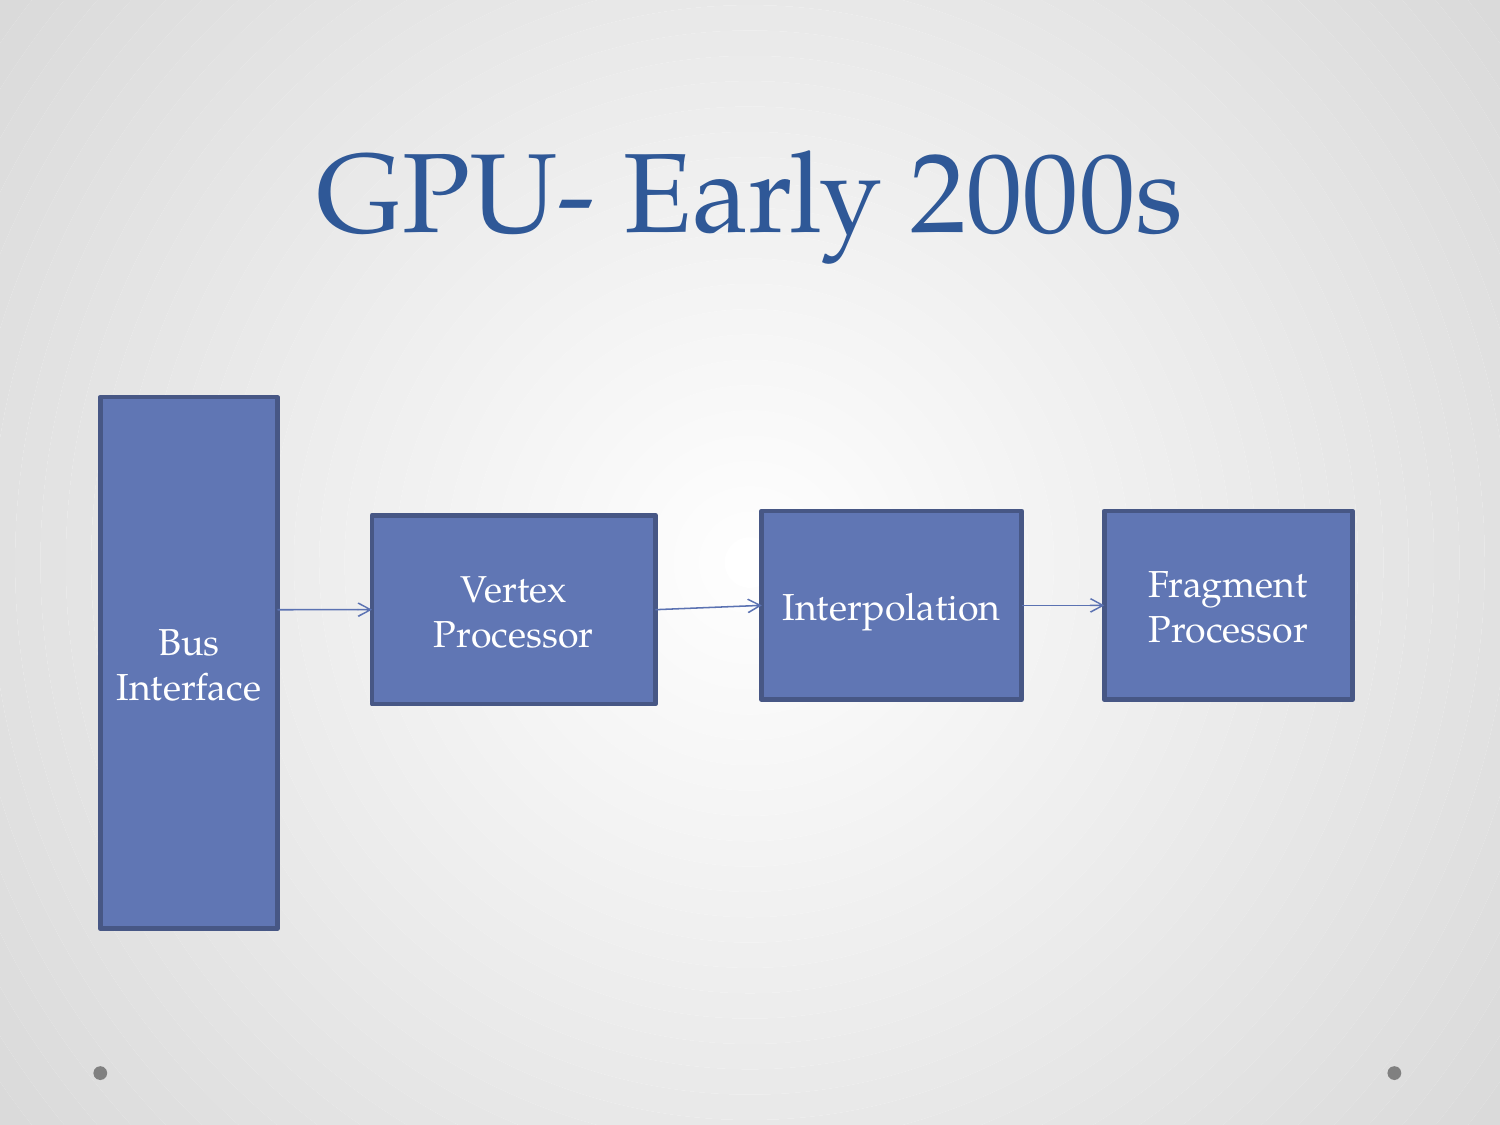

# GPU- Early 2000s

Bus
Interface
Interpolation
Fragment
Processor
Vertex
Processor